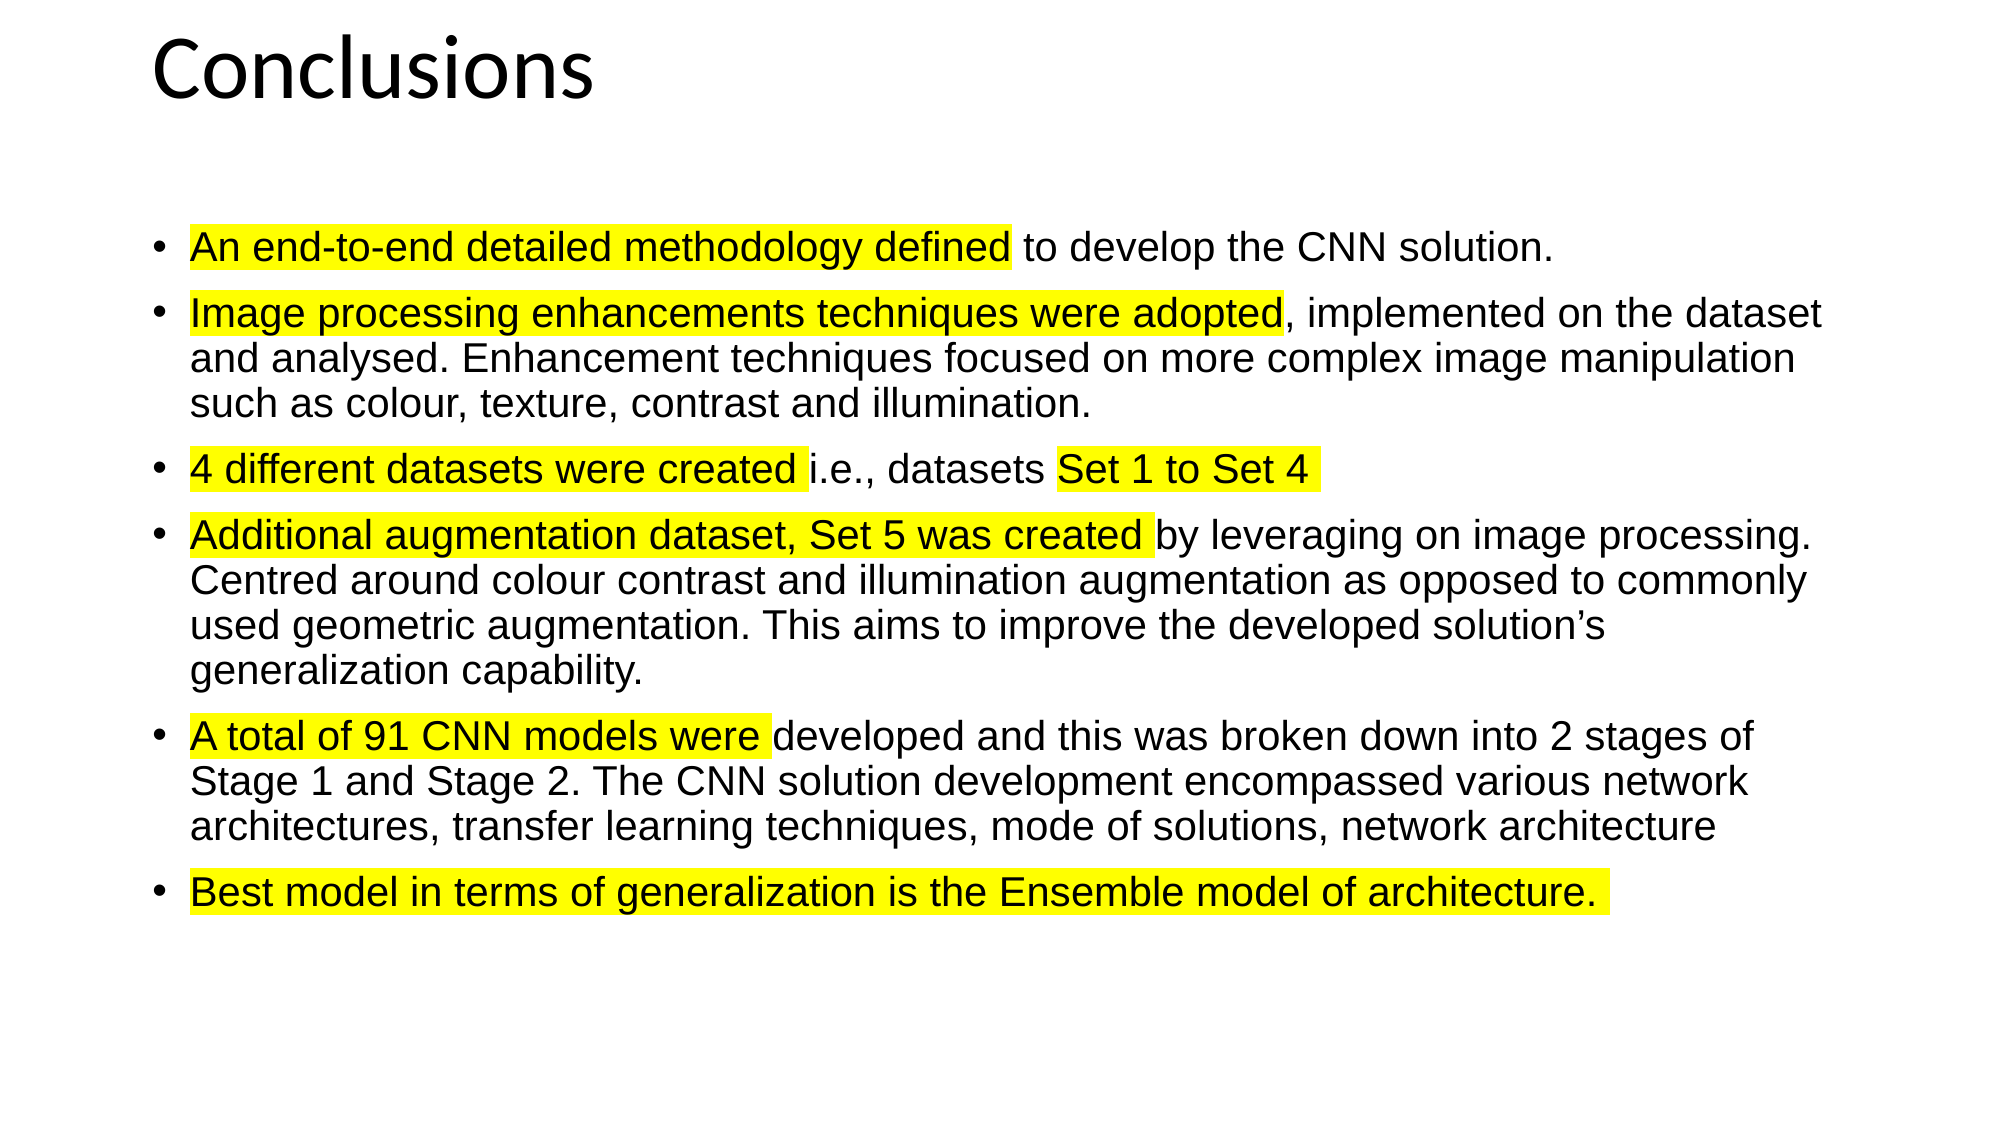

# Conclusions
An end-to-end detailed methodology defined to develop the CNN solution.
Image processing enhancements techniques were adopted, implemented on the dataset and analysed. Enhancement techniques focused on more complex image manipulation such as colour, texture, contrast and illumination.
4 different datasets were created i.e., datasets Set 1 to Set 4
Additional augmentation dataset, Set 5 was created by leveraging on image processing. Centred around colour contrast and illumination augmentation as opposed to commonly used geometric augmentation. This aims to improve the developed solution’s generalization capability.
A total of 91 CNN models were developed and this was broken down into 2 stages of Stage 1 and Stage 2. The CNN solution development encompassed various network architectures, transfer learning techniques, mode of solutions, network architecture
Best model in terms of generalization is the Ensemble model of architecture.